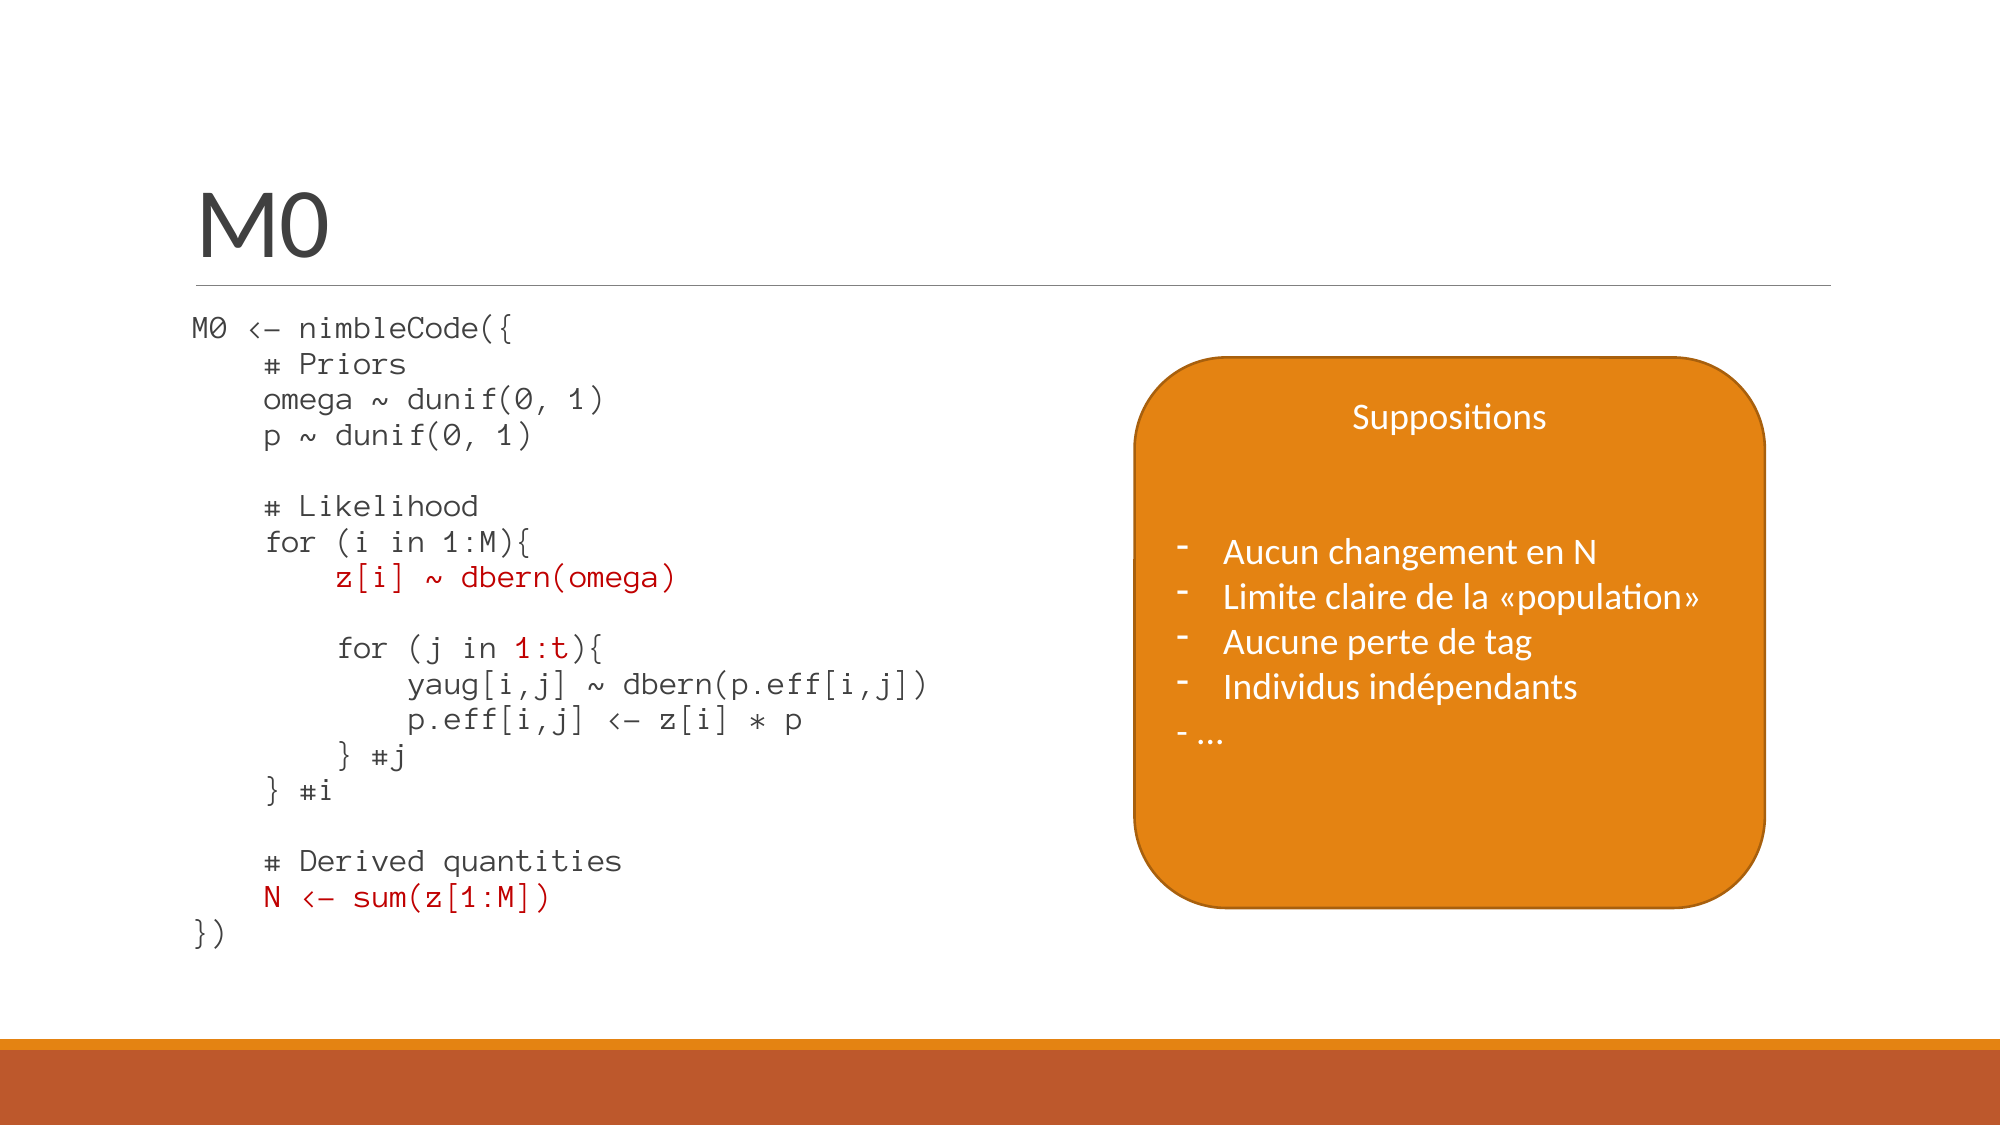

# M0
M0 <- nimbleCode({
    # Priors
    omega ~ dunif(0, 1)
    p ~ dunif(0, 1)

    # Likelihood
    for (i in 1:M){
        z[i] ~ dbern(omega)

        for (j in 1:t){
            yaug[i,j] ~ dbern(p.eff[i,j])
            p.eff[i,j] <- z[i] * p
        } #j
    } #i

    # Derived quantities
    N <- sum(z[1:M])
})

Suppositions

Aucun changement en N
Limite claire de la «population»
Aucune perte de tag
Individus indépendants
- ...